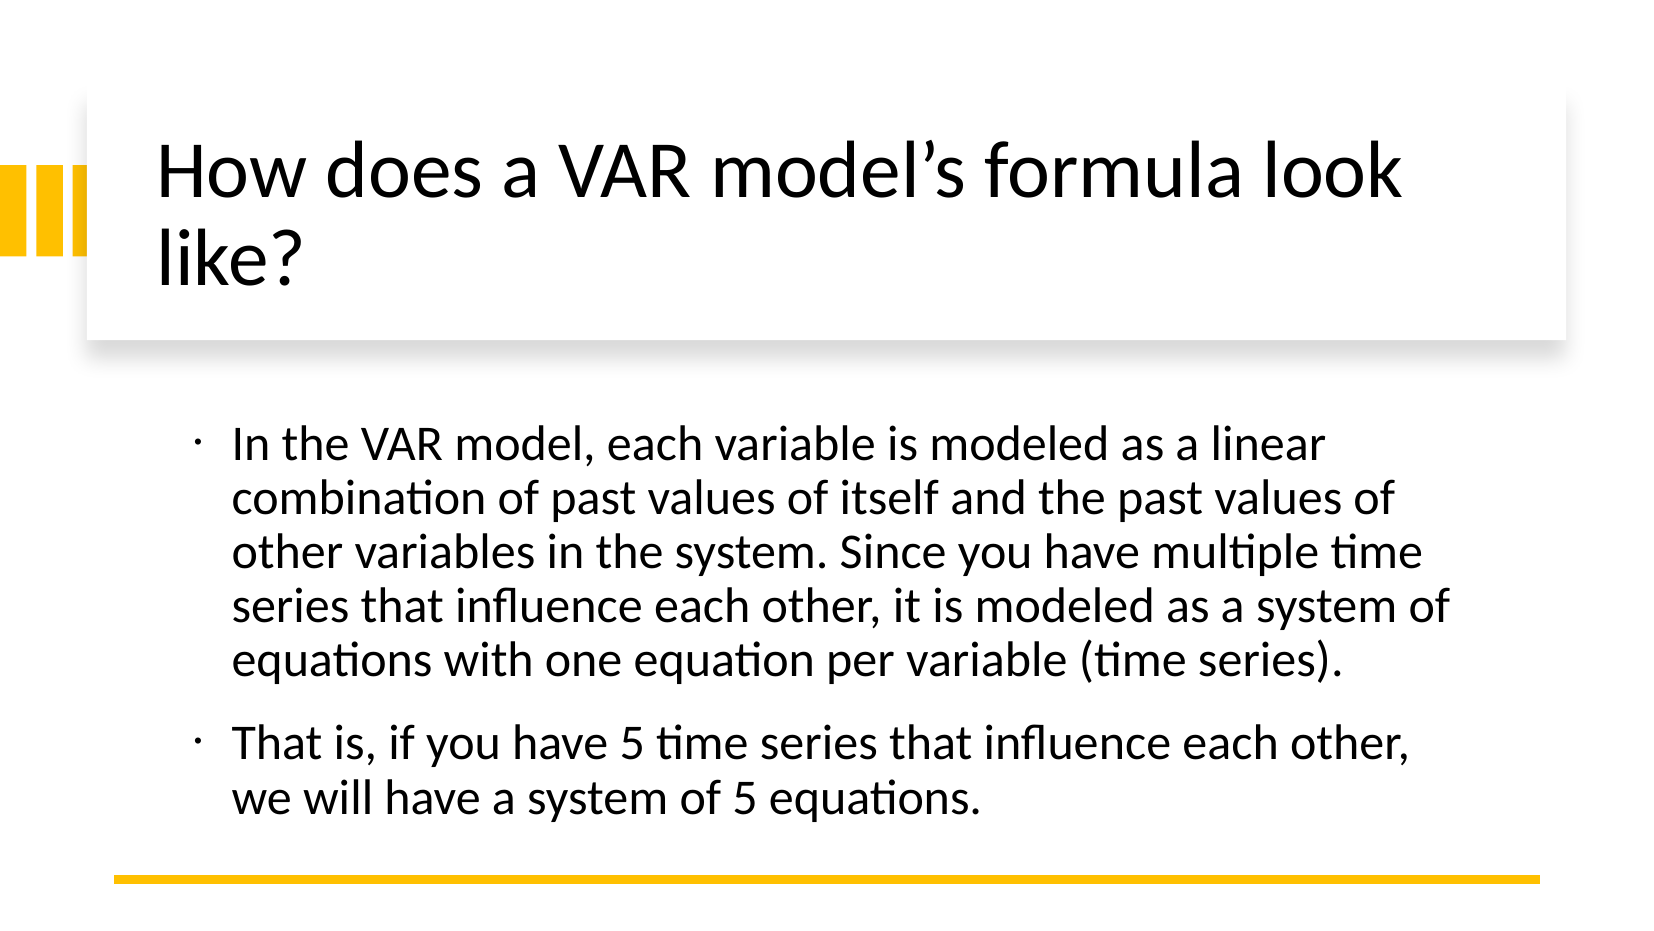

How does a VAR model’s formula look like?

In the VAR model, each variable is modeled as a linear combination of past values of itself and the past values of other variables in the system. Since you have multiple time series that influence each other, it is modeled as a system of equations with one equation per variable (time series).
That is, if you have 5 time series that influence each other, we will have a system of 5 equations.